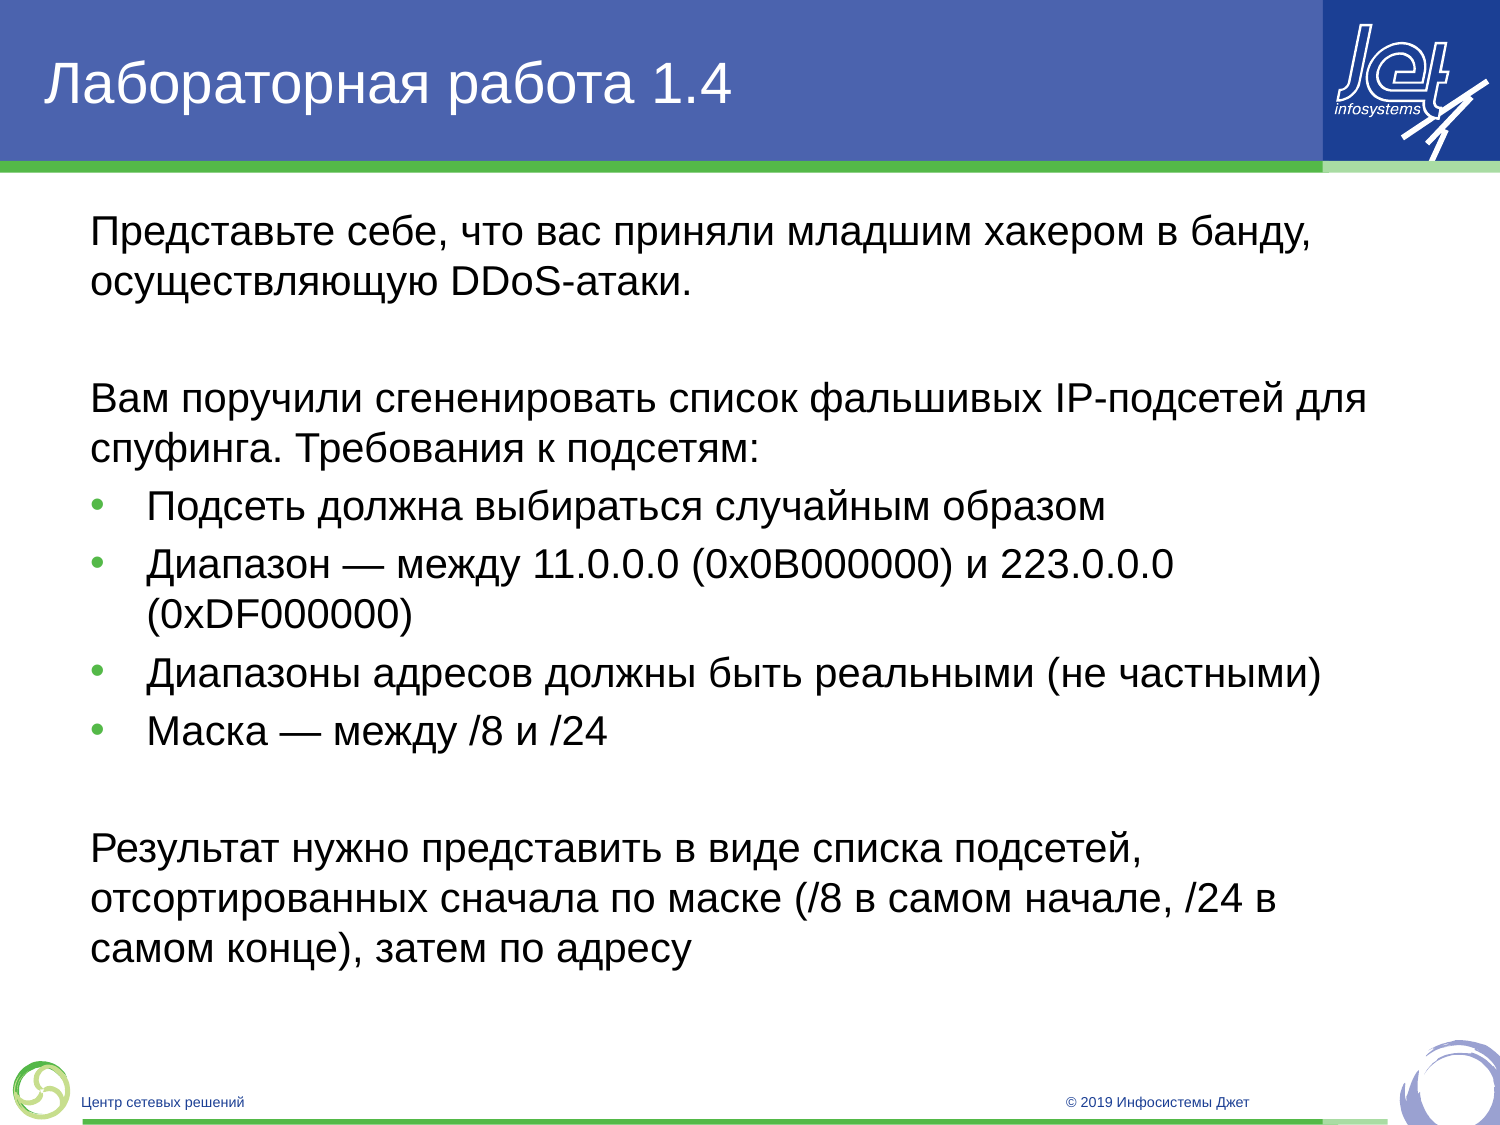

# Лабораторная работа 1.4
Представьте себе, что вас приняли младшим хакером в банду, осуществляющую DDoS-атаки.

Вам поручили сгененировать список фальшивых IP-подсетей для спуфинга. Требования к подсетям:
Подсеть должна выбираться случайным образом
Диапазон — между 11.0.0.0 (0x0B000000) и 223.0.0.0 (0xDF000000)
Диапазоны адресов должны быть реальными (не частными)
Маска — между /8 и /24

Результат нужно представить в виде списка подсетей, отсортированных сначала по маске (/8 в самом начале, /24 в самом конце), затем по адресу